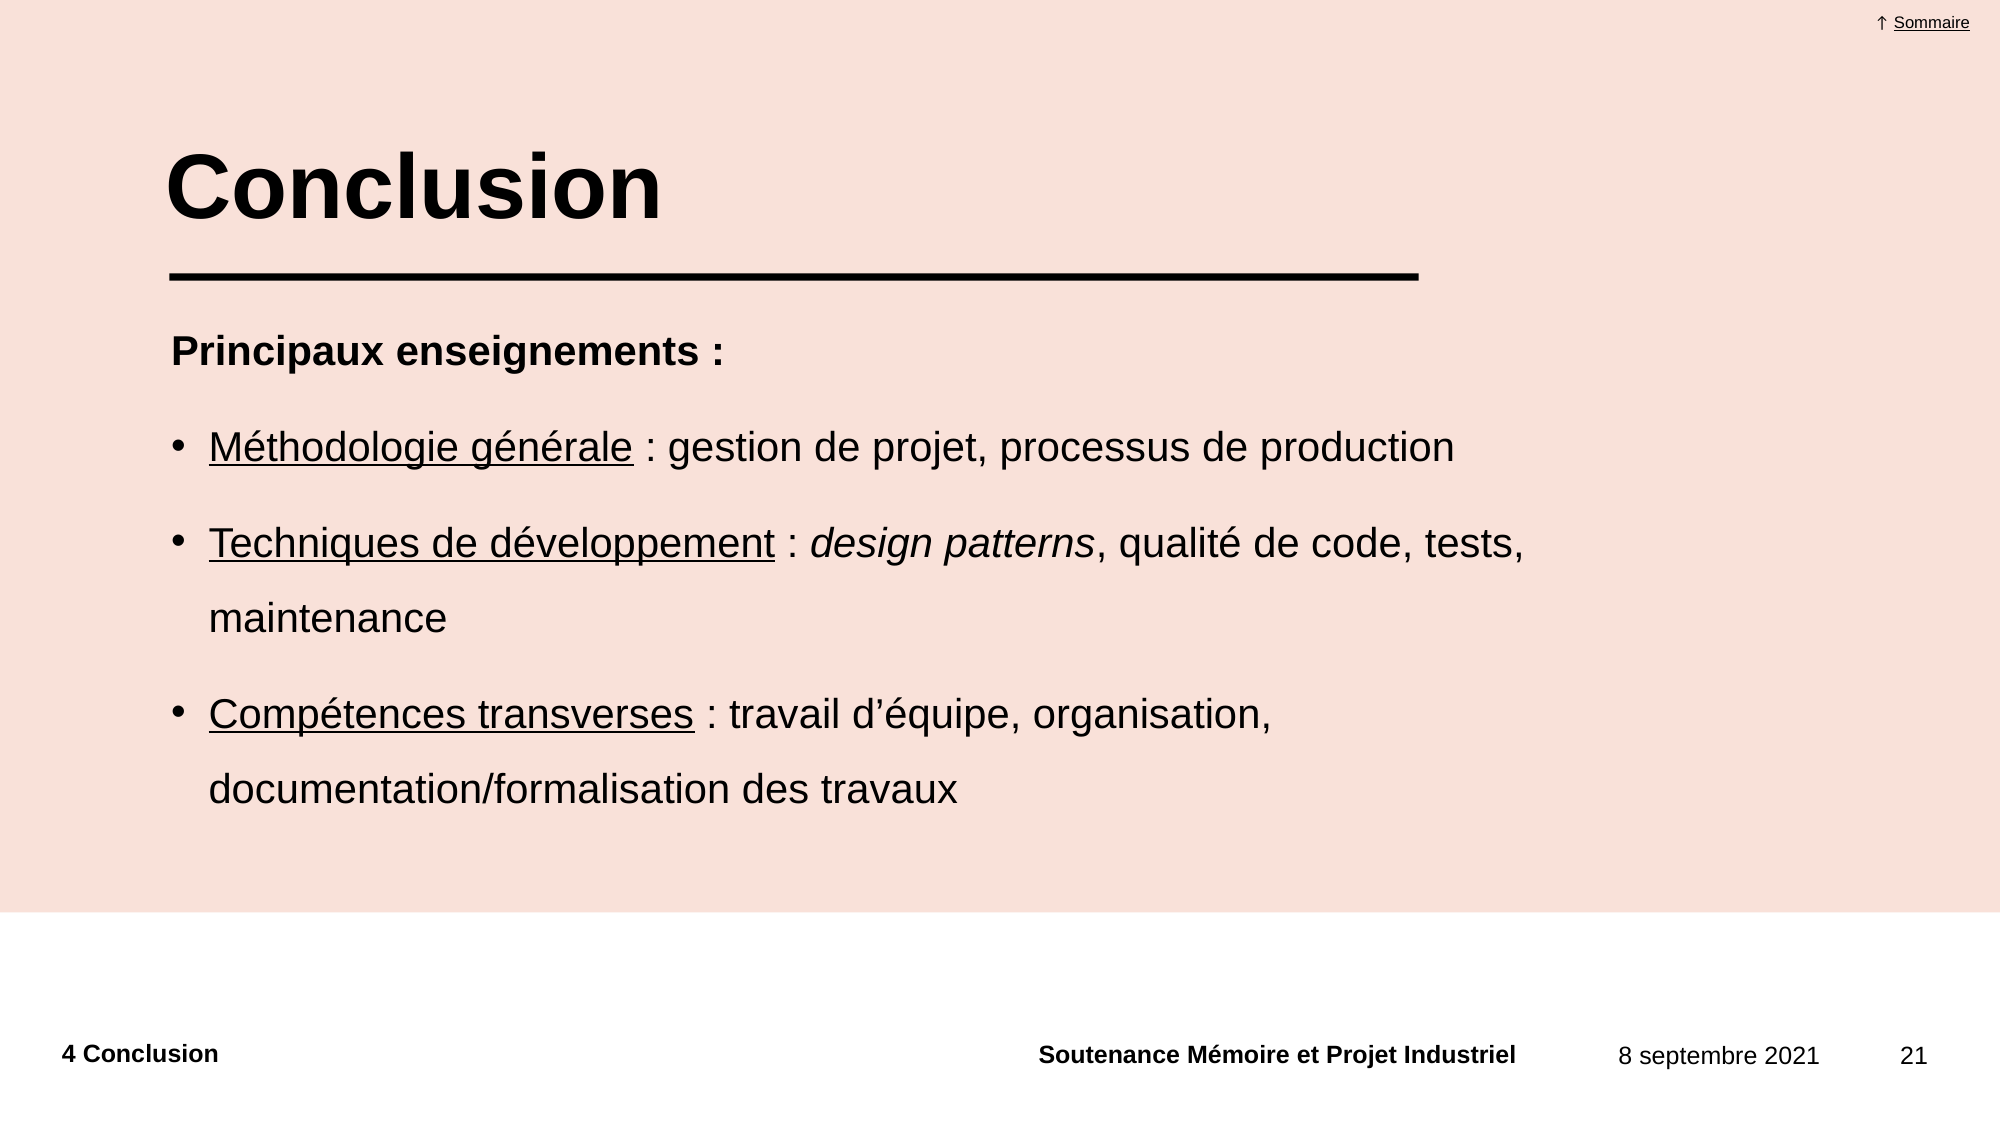

↑ Sommaire
# Conclusion

Principaux enseignements :
Méthodologie générale : gestion de projet, processus de production
Techniques de développement : design patterns, qualité de code, tests, maintenance
Compétences transverses : travail d’équipe, organisation, documentation/formalisation des travaux
Soutenance Mémoire et Projet Industriel
21
4 Conclusion
8 septembre 2021